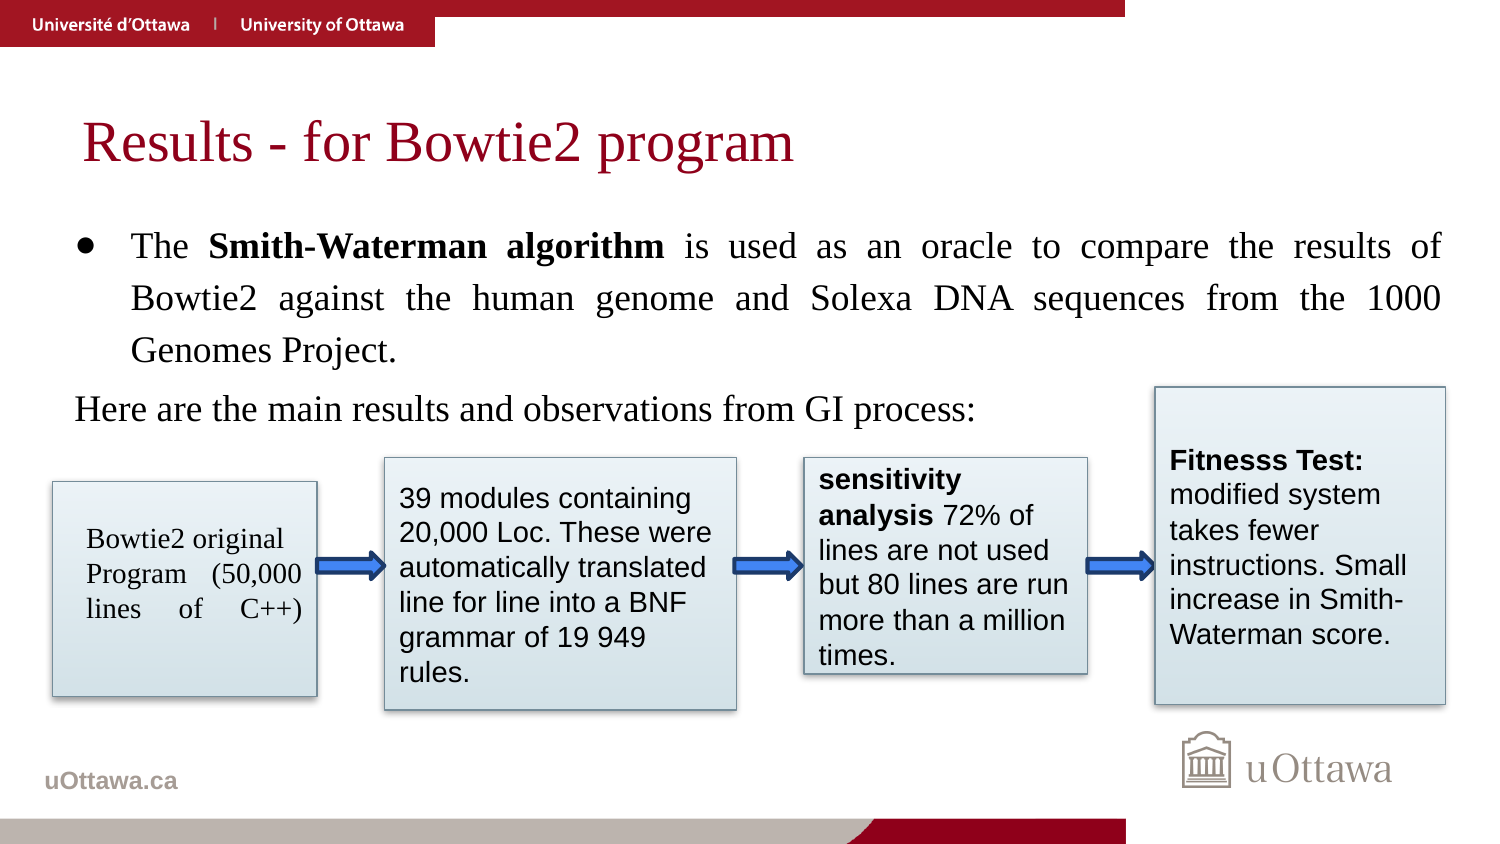

# Results - for Bowtie2 program
The Smith-Waterman algorithm is used as an oracle to compare the results of Bowtie2 against the human genome and Solexa DNA sequences from the 1000 Genomes Project.
Here are the main results and observations from GI process:
Fitnesss Test: modified system takes fewer instructions. Small increase in Smith-Waterman score.
39 modules containing
20,000 Loc. These were automatically translated line for line into a BNF grammar of 19 949 rules.
sensitivity analysis 72% of lines are not used but 80 lines are run more than a million times.
Bowtie2 original
Program (50,000 lines of C++)